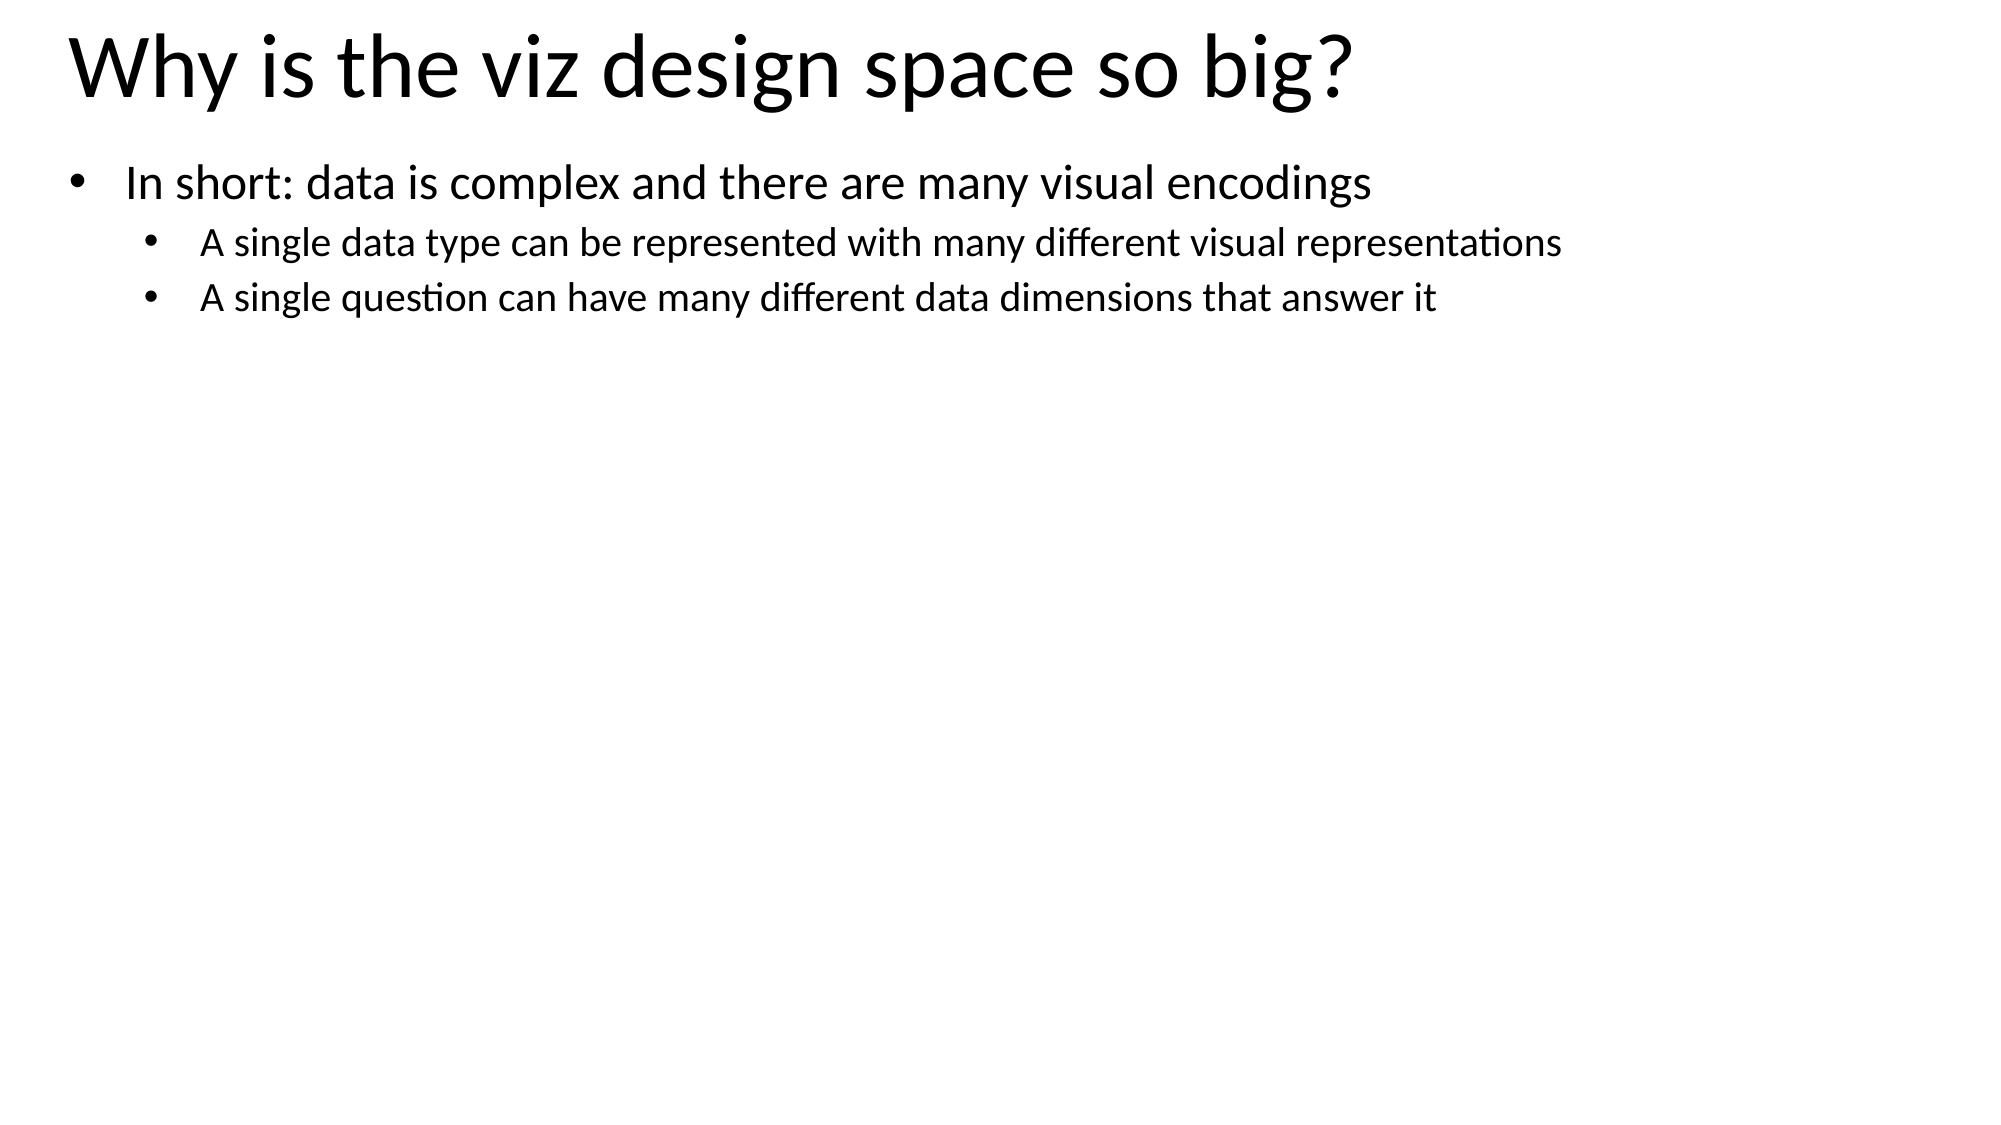

Why is the viz design space so big?
In short: data is complex and there are many visual encodings
A single data type can be represented with many different visual representations
A single question can have many different data dimensions that answer it